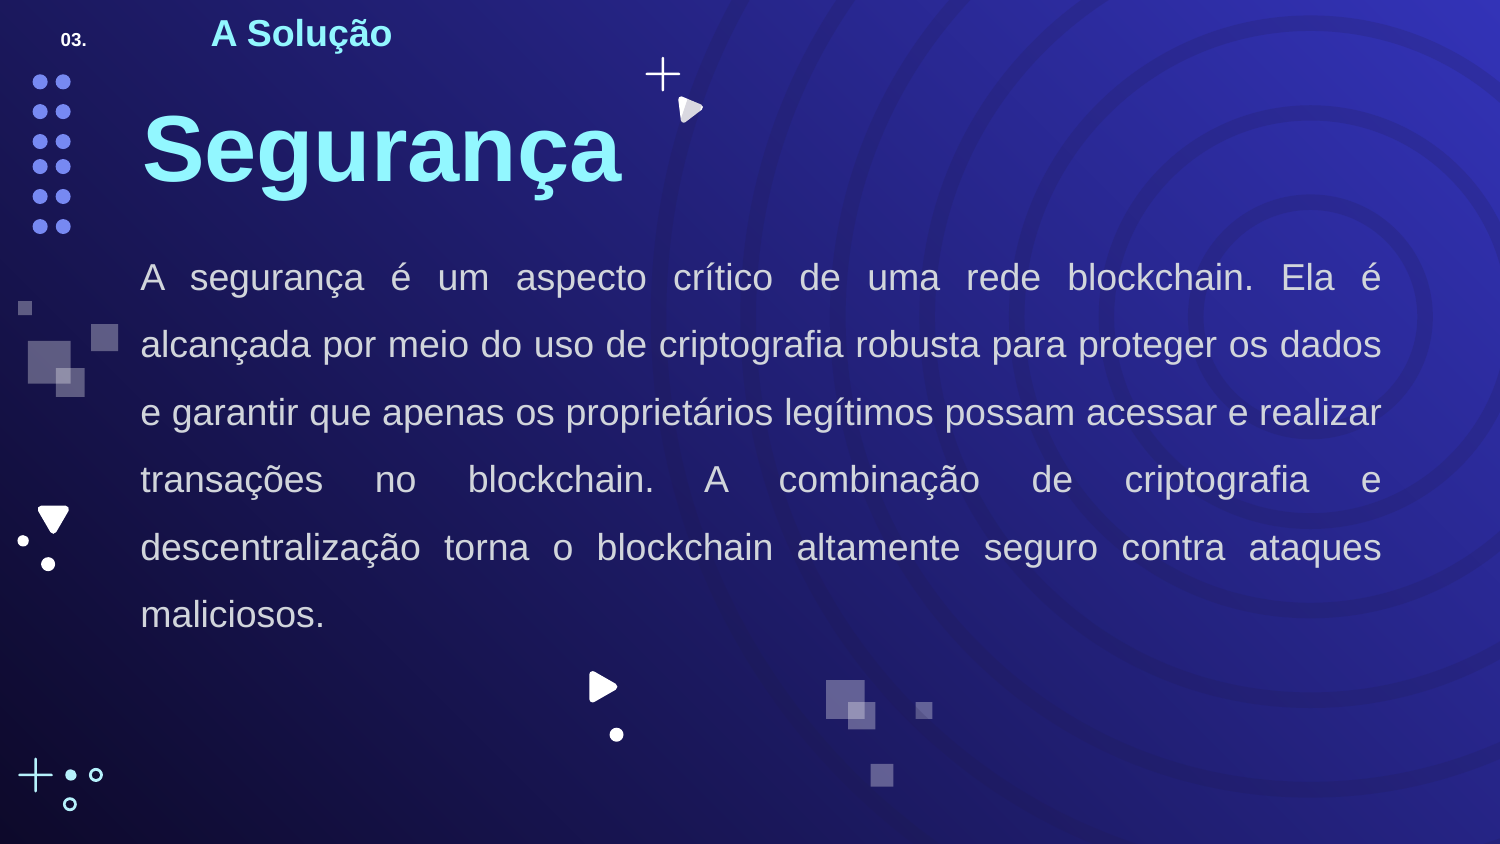

# 03. 	A Solução
Segurança
A segurança é um aspecto crítico de uma rede blockchain. Ela é alcançada por meio do uso de criptografia robusta para proteger os dados e garantir que apenas os proprietários legítimos possam acessar e realizar transações no blockchain. A combinação de criptografia e descentralização torna o blockchain altamente seguro contra ataques maliciosos.